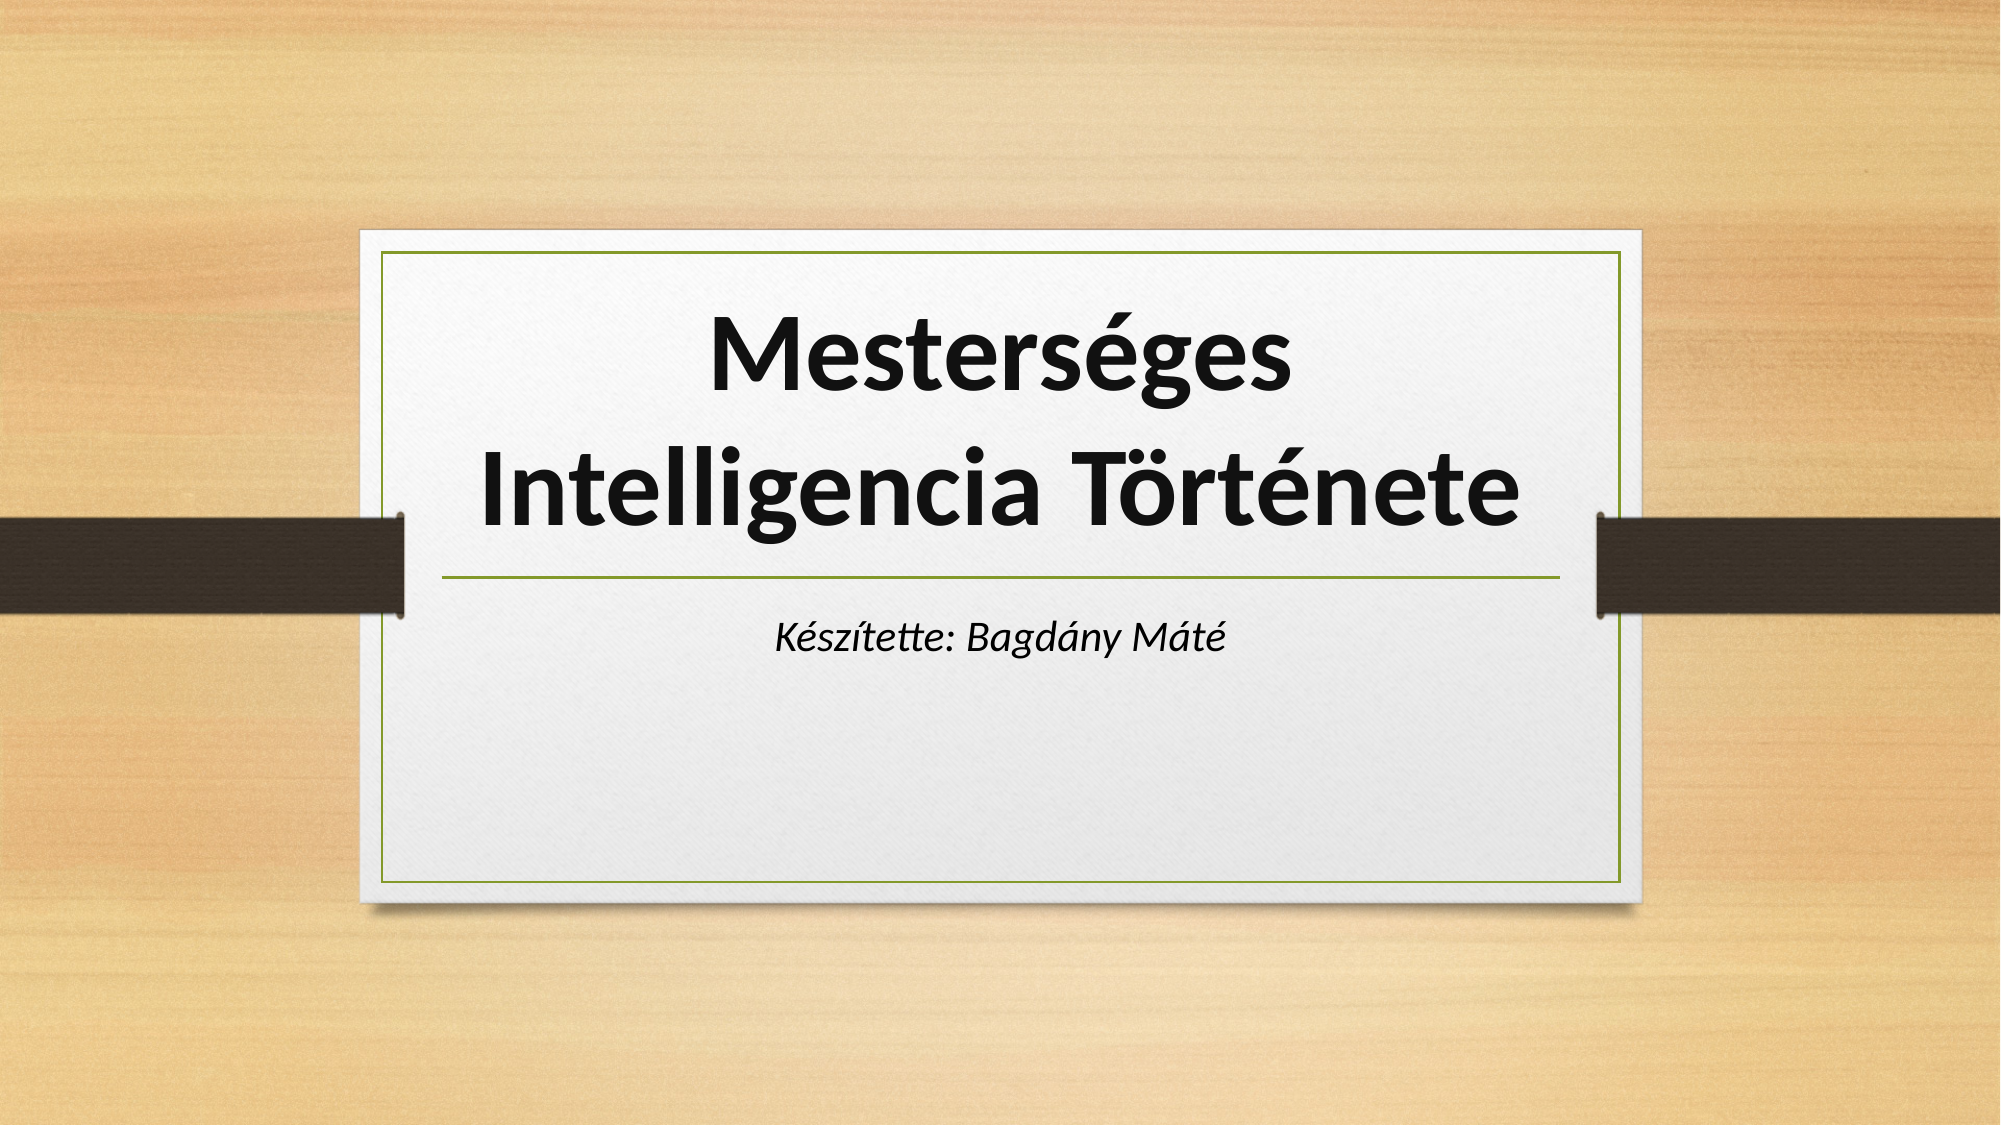

# Mesterséges Intelligencia Története
Készítette: Bagdány Máté